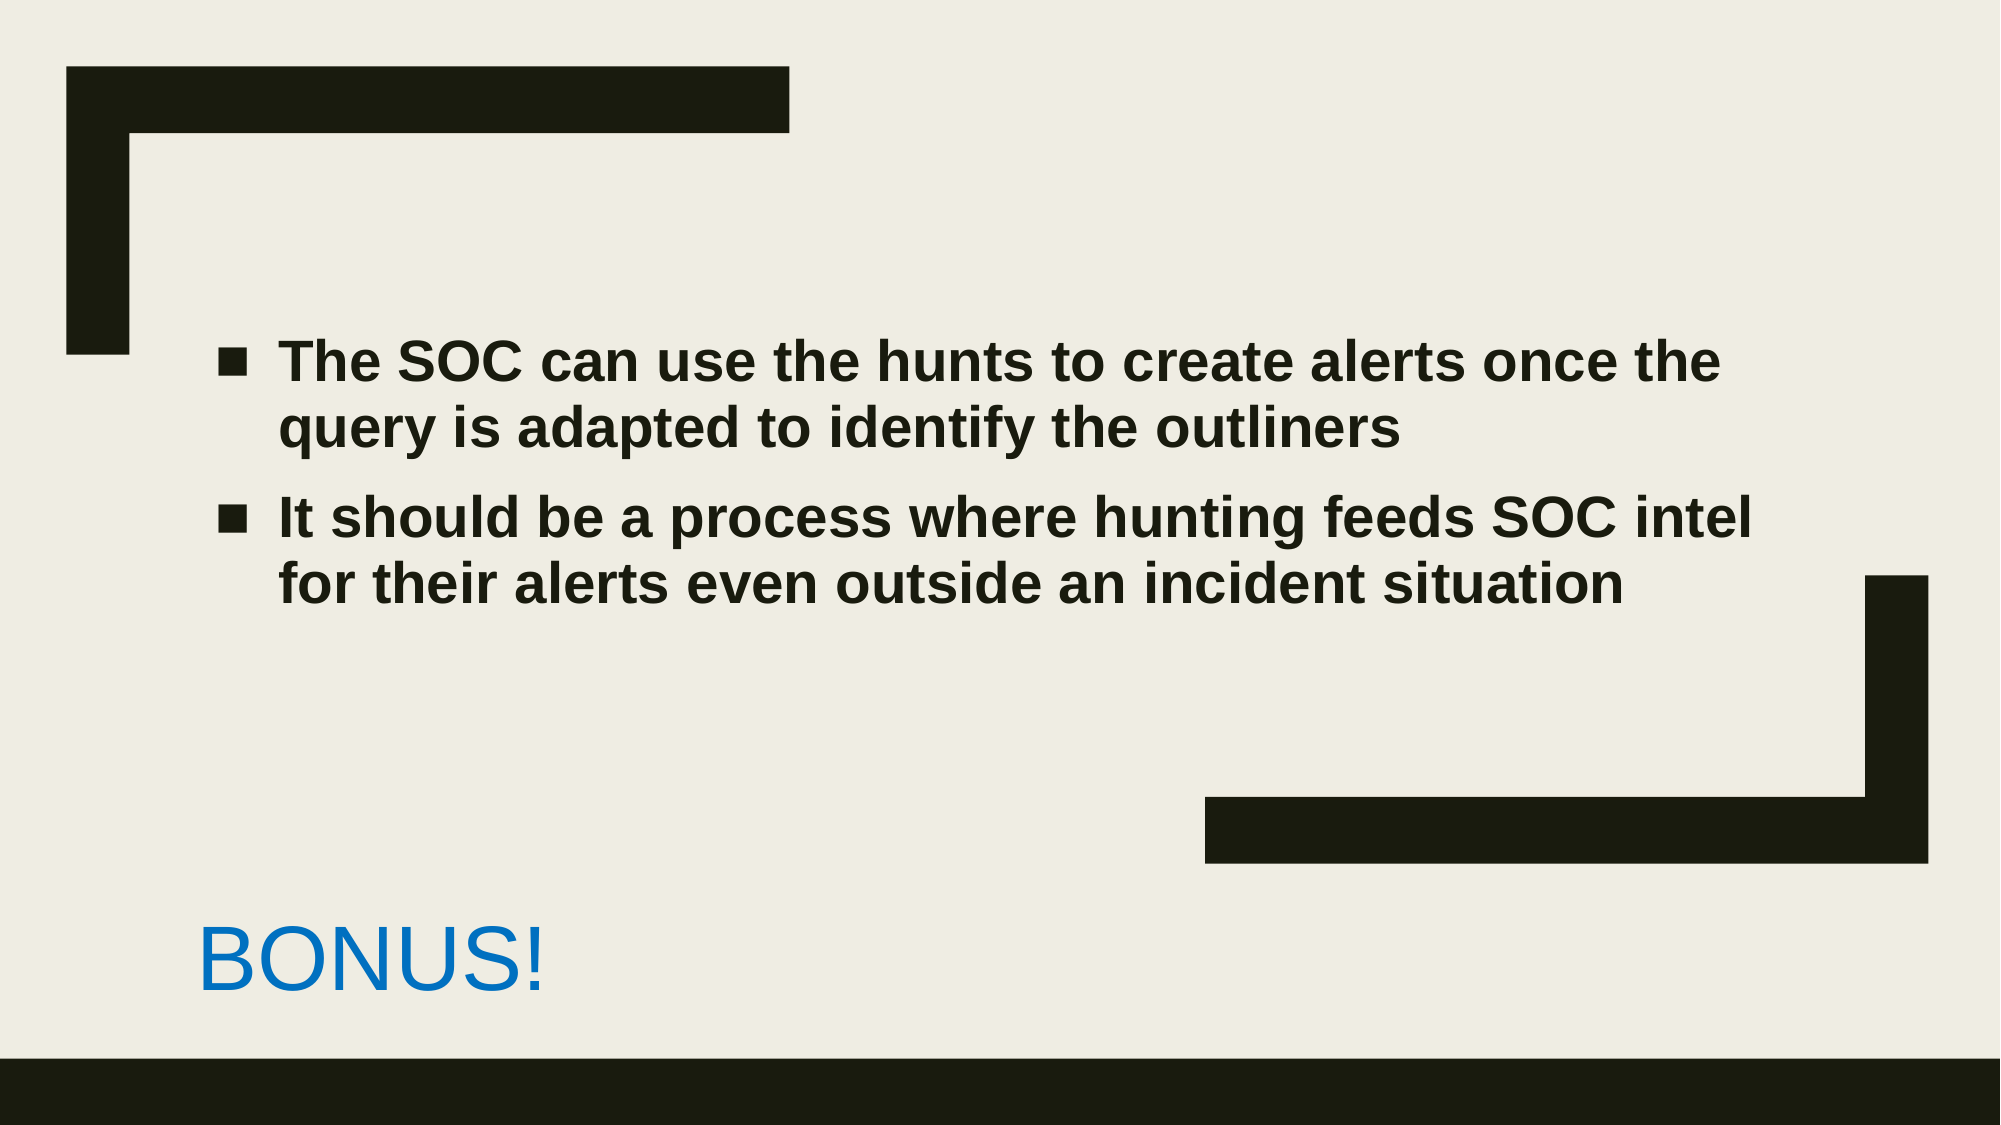

The SOC can use the hunts to create alerts once the query is adapted to identify the outliners
It should be a process where hunting feeds SOC intel for their alerts even outside an incident situation

# BONUS!